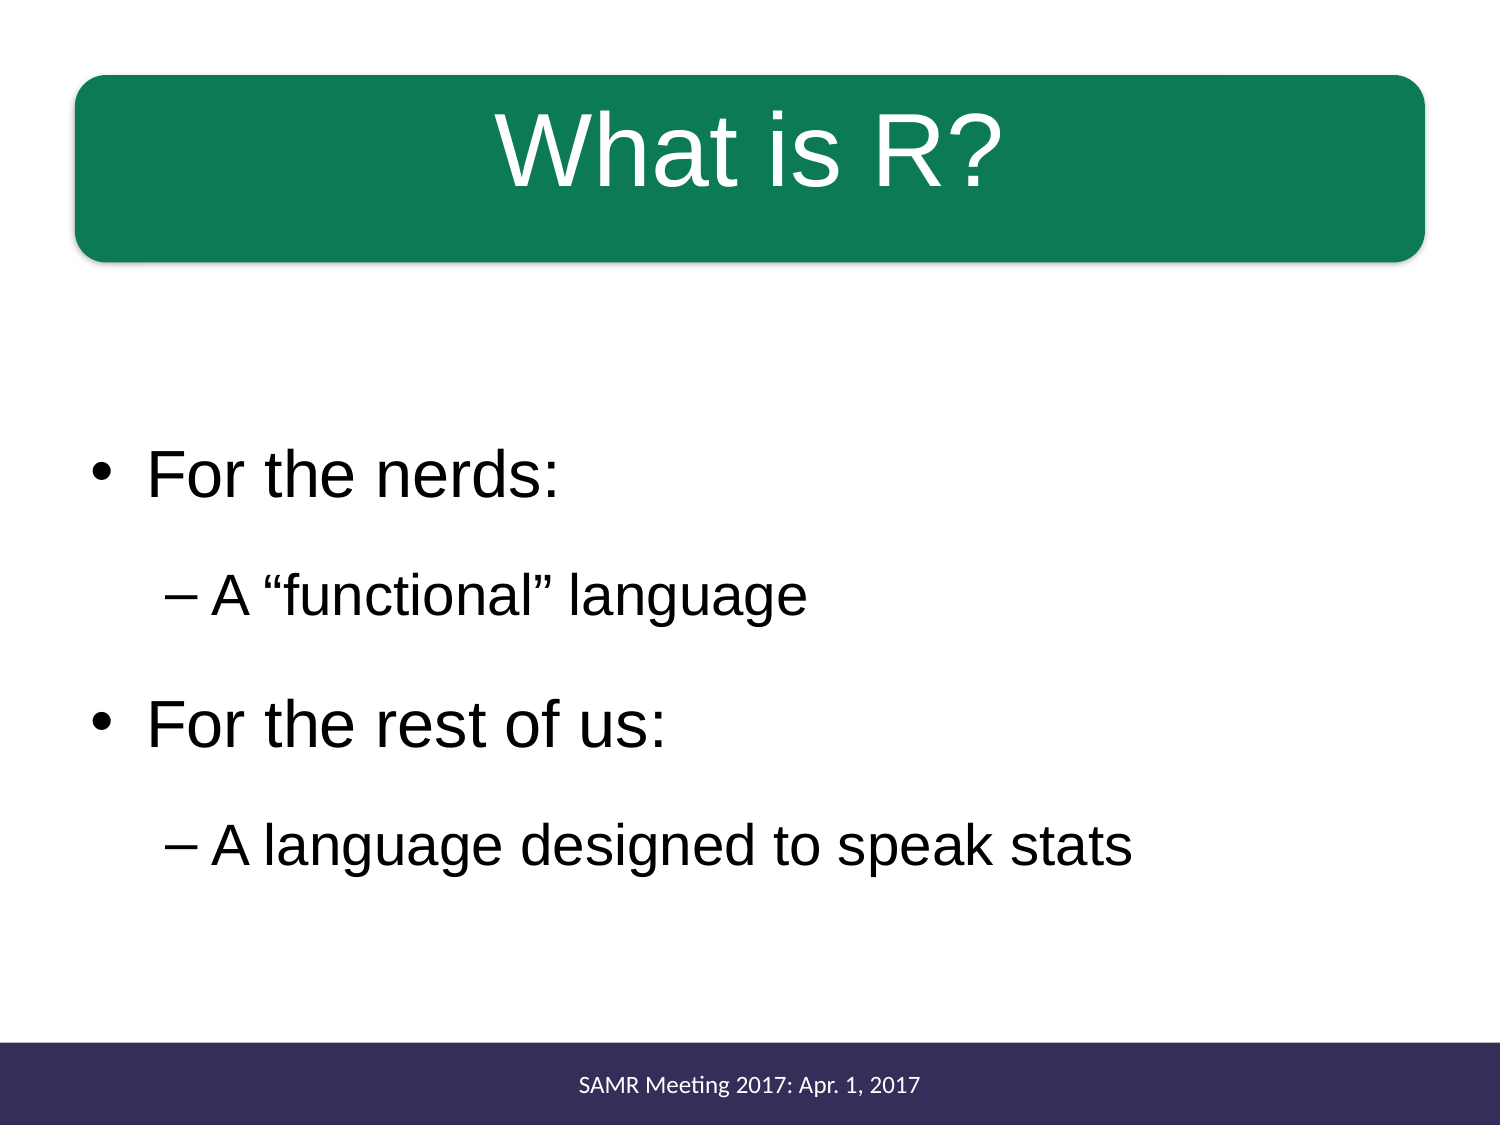

# What is R?
For the nerds:
A “functional” language
For the rest of us:
A language designed to speak stats